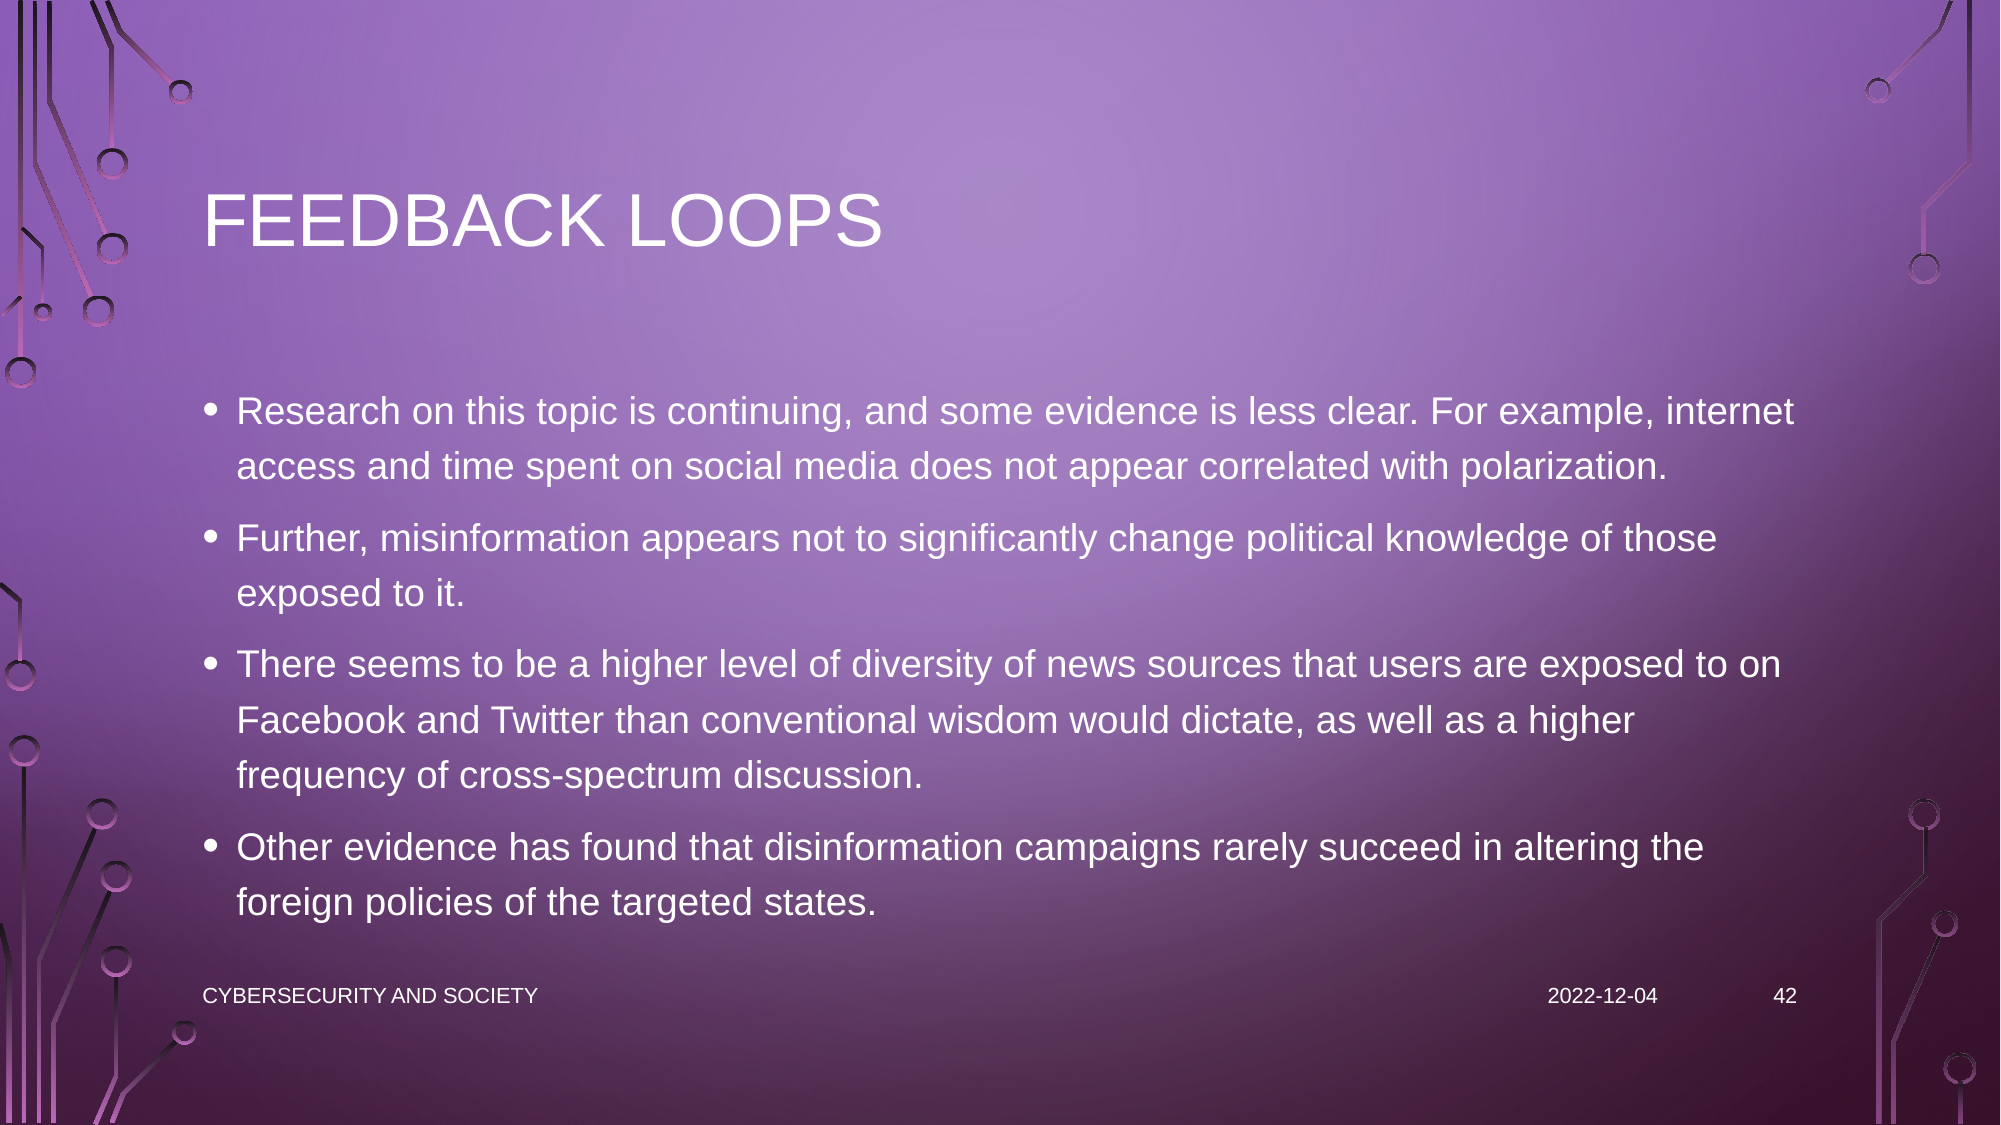

# Feedback Loops
Research on this topic is continuing, and some evidence is less clear. For example, internet access and time spent on social media does not appear correlated with polarization.
Further, misinformation appears not to significantly change political knowledge of those exposed to it.
There seems to be a higher level of diversity of news sources that users are exposed to on Facebook and Twitter than conventional wisdom would dictate, as well as a higher frequency of cross-spectrum discussion.
Other evidence has found that disinformation campaigns rarely succeed in altering the foreign policies of the targeted states.
42
Cybersecurity and Society
2022-12-04